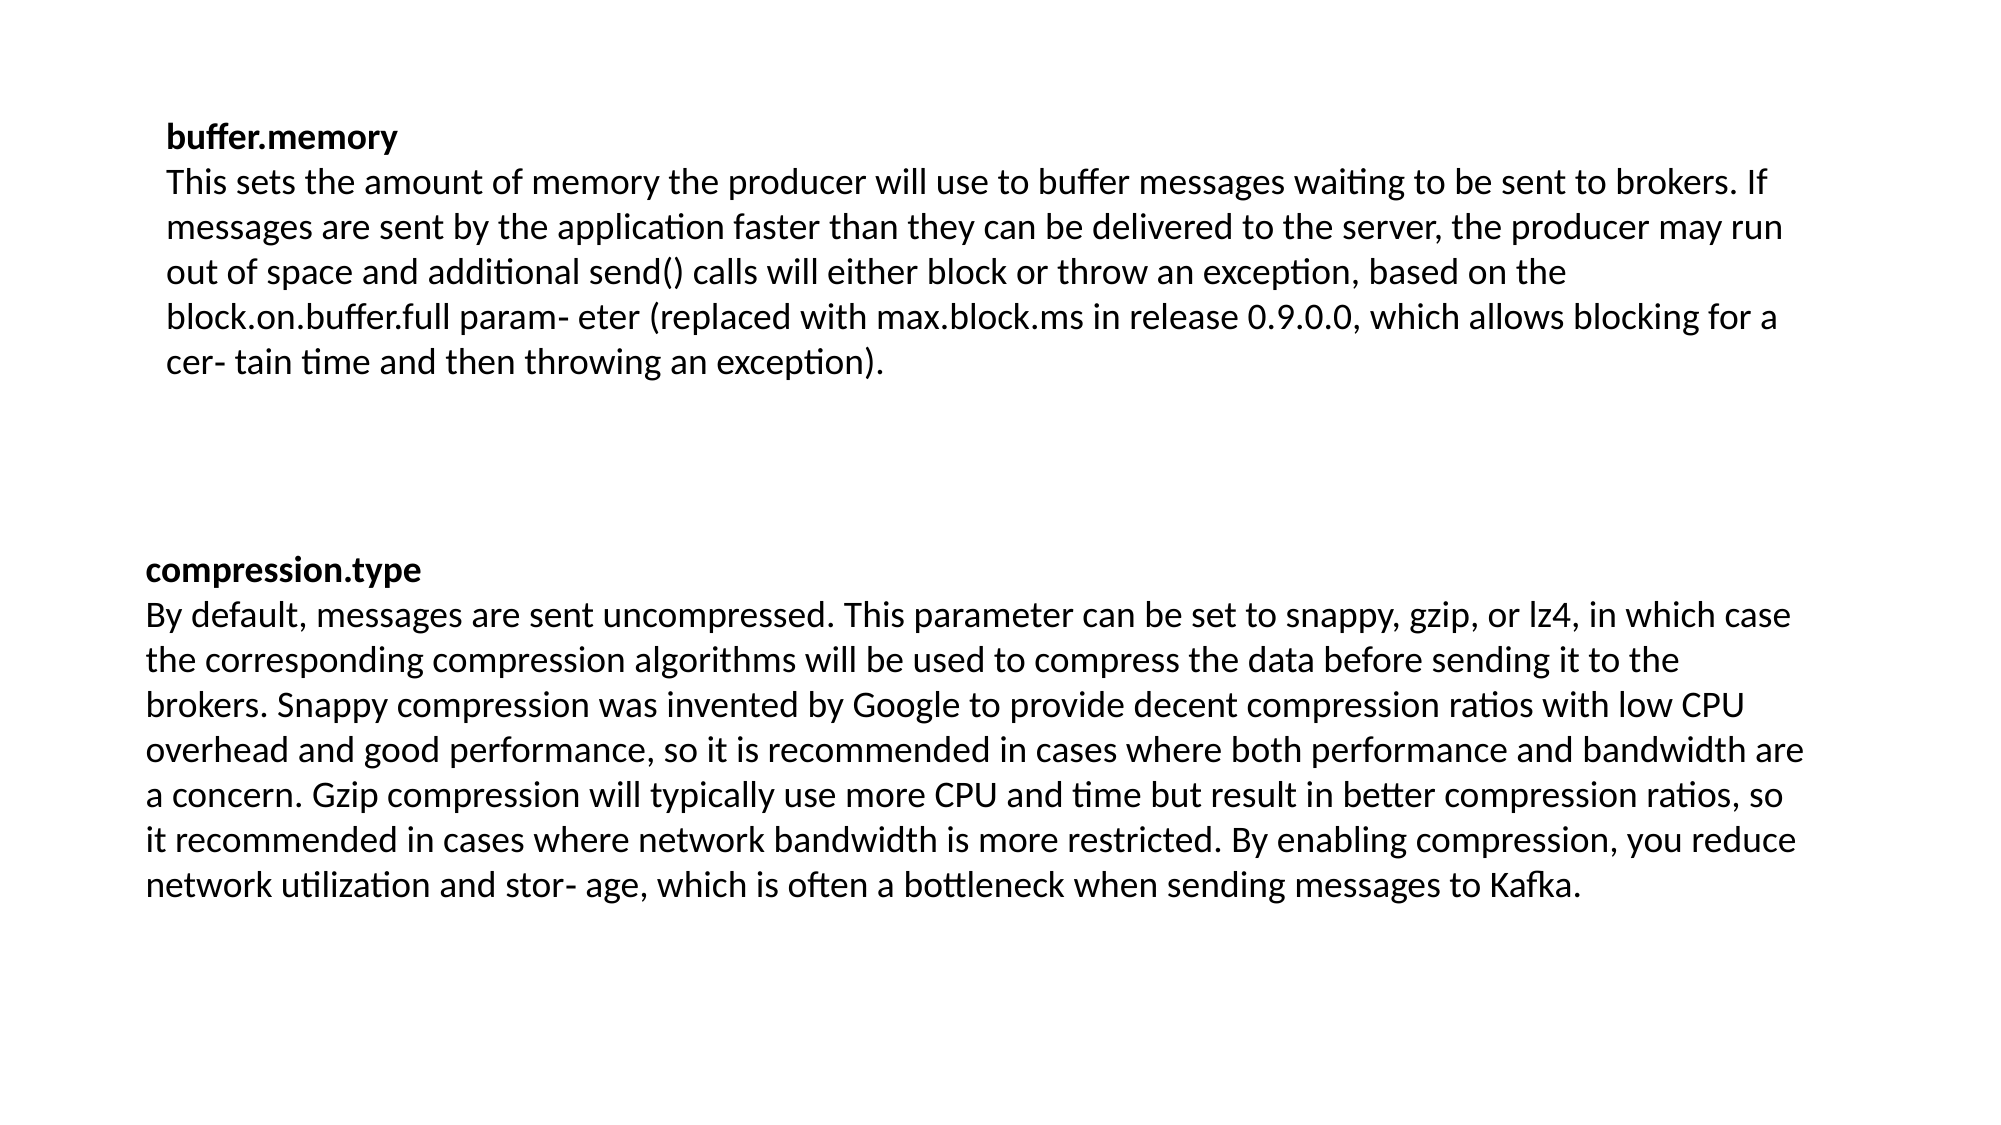

buffer.memory
This sets the amount of memory the producer will use to buffer messages waiting to be sent to brokers. If messages are sent by the application faster than they can be delivered to the server, the producer may run out of space and additional send() calls will either block or throw an exception, based on the block.on.buffer.full param‐ eter (replaced with max.block.ms in release 0.9.0.0, which allows blocking for a cer‐ tain time and then throwing an exception).
compression.type
By default, messages are sent uncompressed. This parameter can be set to snappy, gzip, or lz4, in which case the corresponding compression algorithms will be used to compress the data before sending it to the brokers. Snappy compression was invented by Google to provide decent compression ratios with low CPU overhead and good performance, so it is recommended in cases where both performance and bandwidth are a concern. Gzip compression will typically use more CPU and time but result in better compression ratios, so it recommended in cases where network bandwidth is more restricted. By enabling compression, you reduce network utilization and stor‐ age, which is often a bottleneck when sending messages to Kafka.